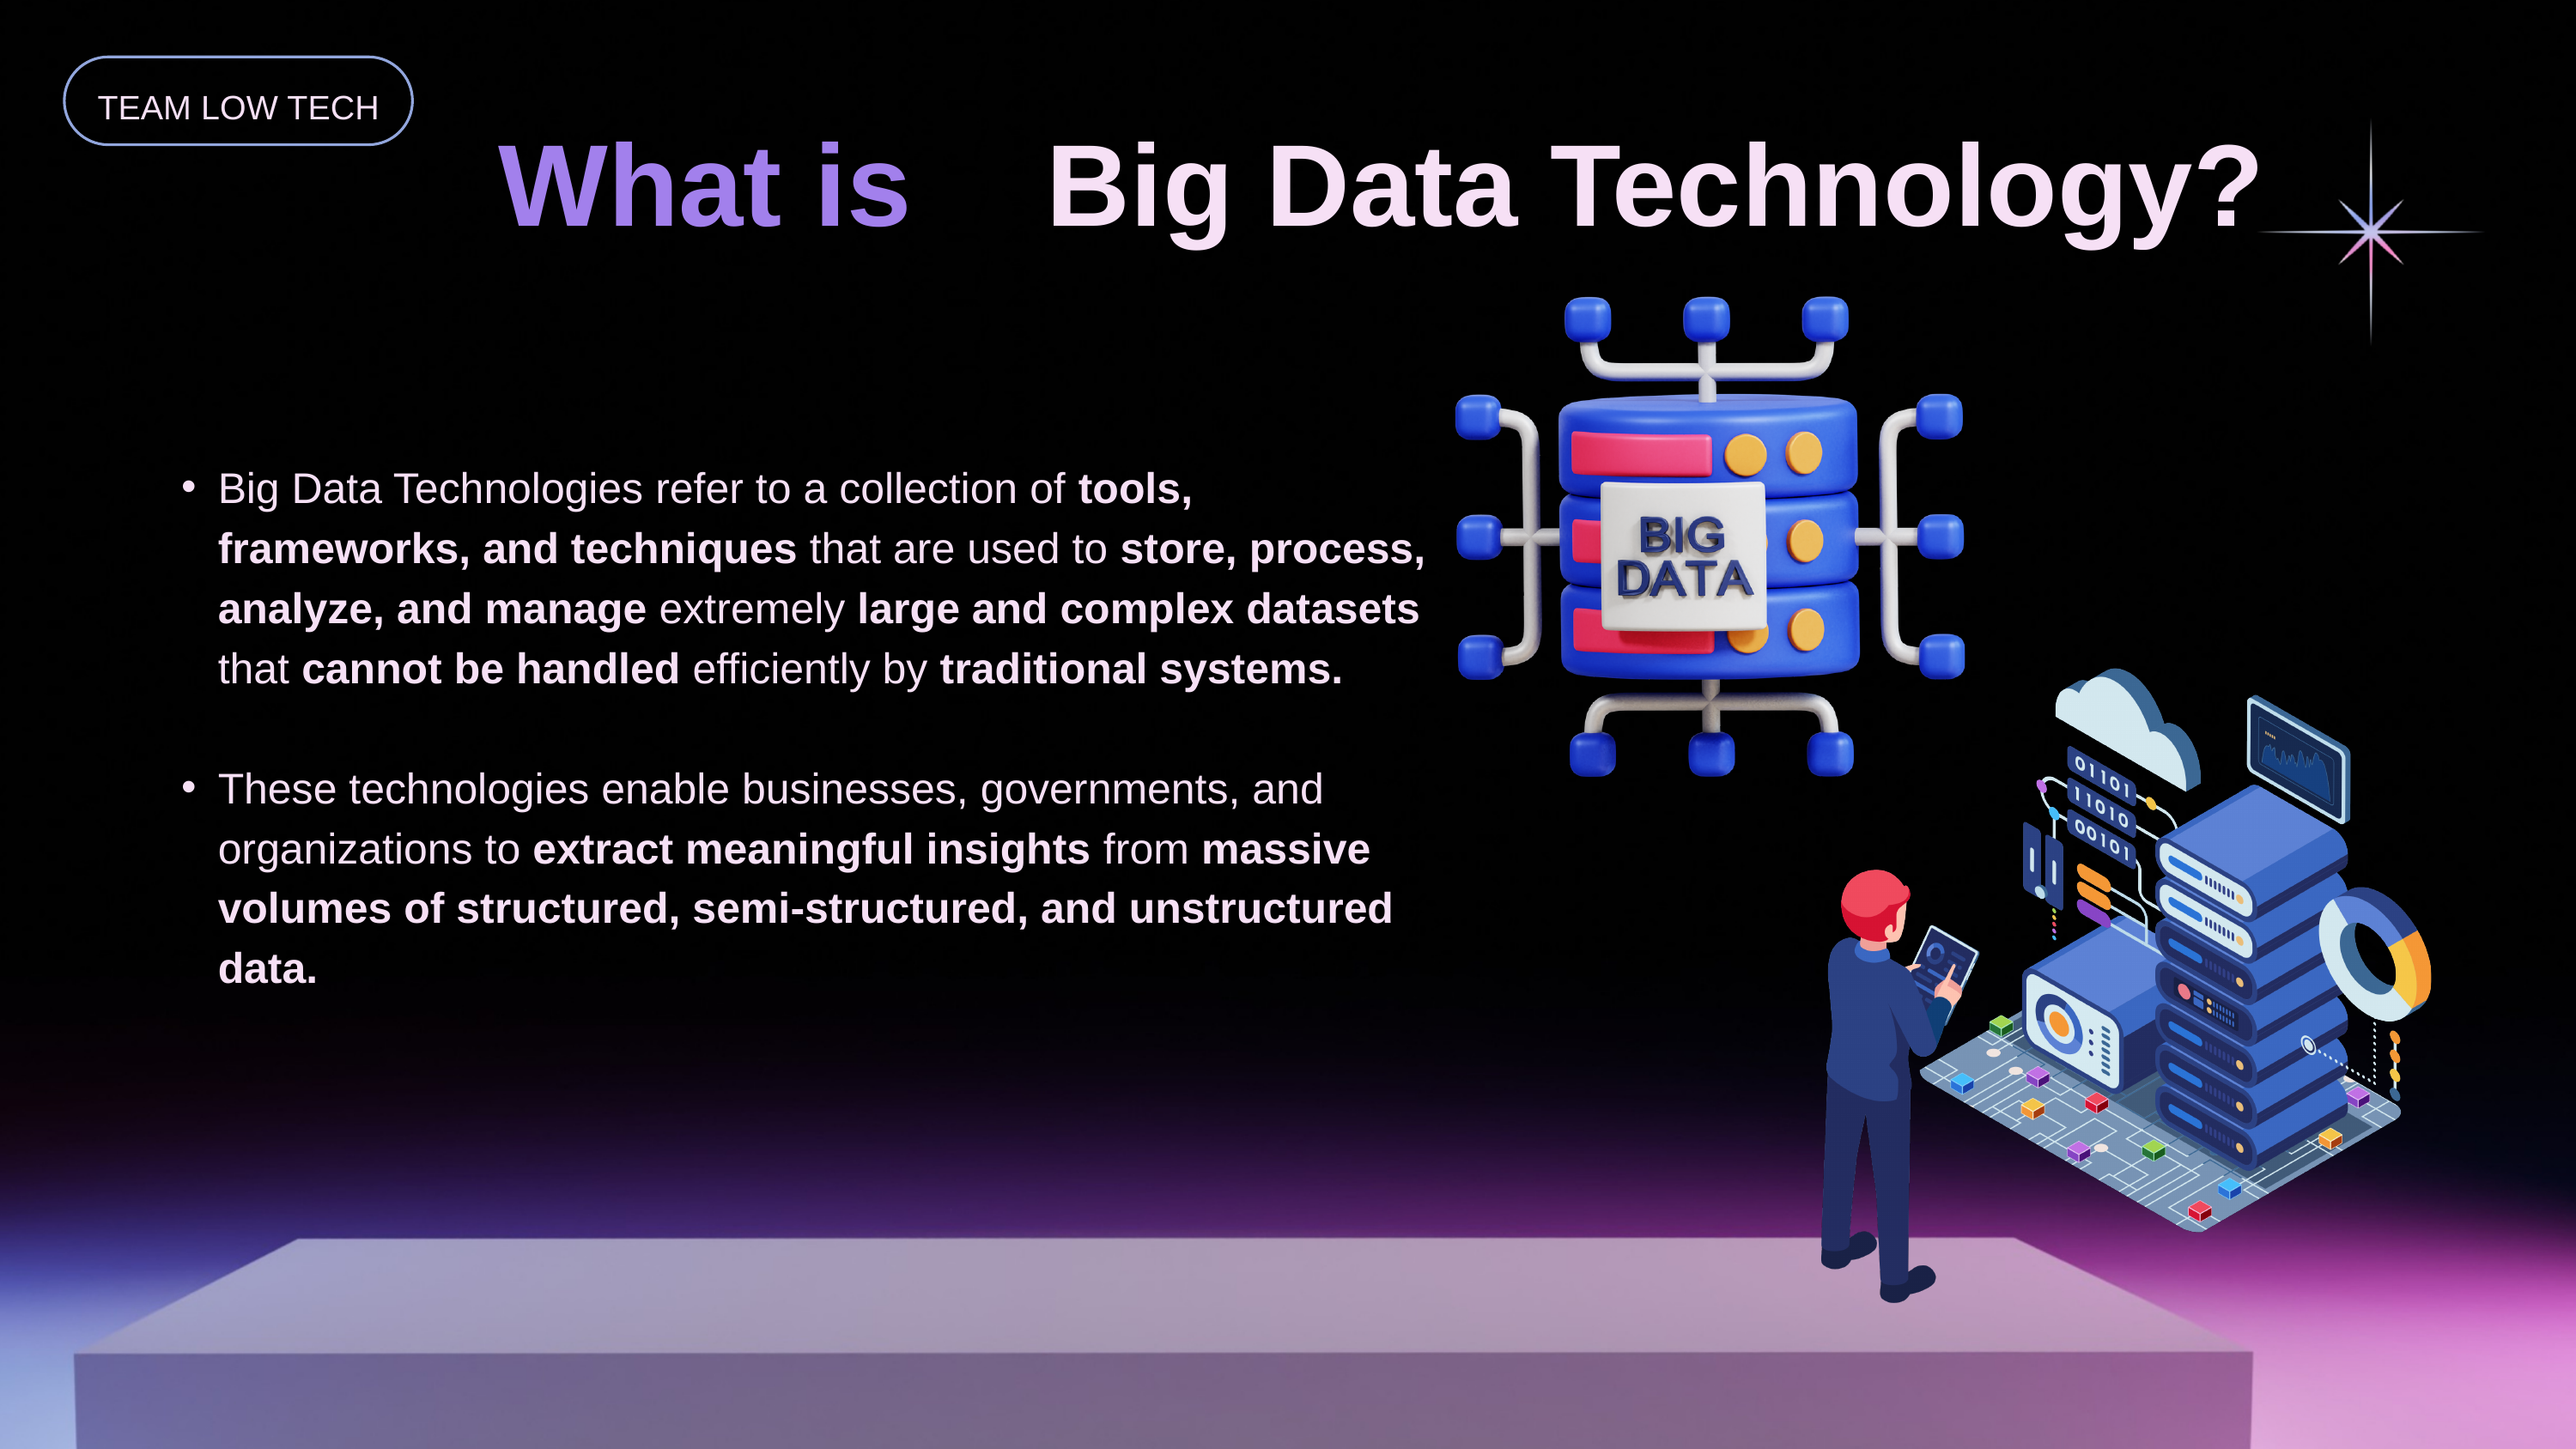

TEAM LOW TECH
What is
Big Data Technology?

Big Data Technologies refer to a collection of tools, frameworks, and techniques that are used to store, process, analyze, and manage extremely large and complex datasets that cannot be handled efficiently by traditional systems.

These technologies enable businesses, governments, and organizations to extract meaningful insights from massive volumes of structured, semi-structured, and unstructured data.